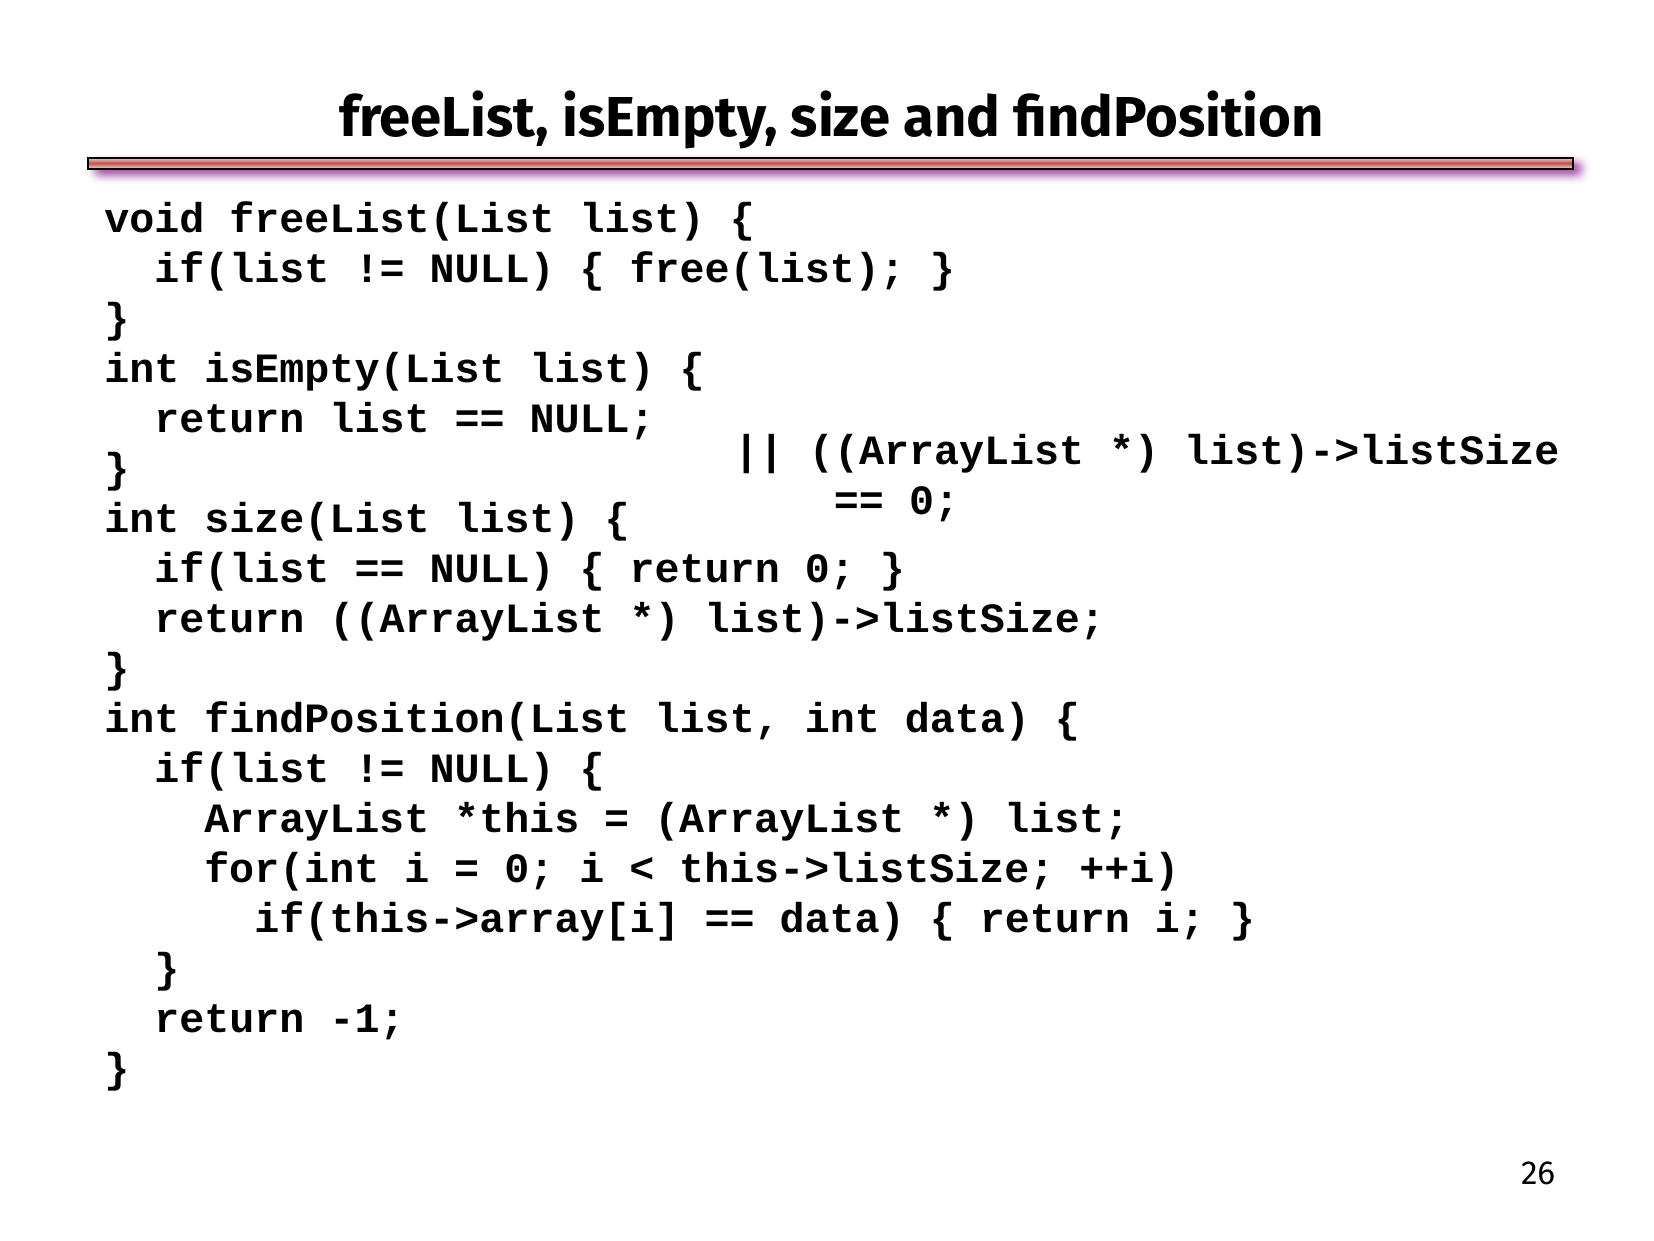

freeList, isEmpty, size and findPosition
void freeList(List list) {
  if(list != NULL) { free(list); }
}
int isEmpty(List list) {
  return list == NULL;
}
int size(List list) {
  if(list == NULL) { return 0; }
  return ((ArrayList *) list)->listSize;
}
int findPosition(List list, int data) {
  if(list != NULL) {
    ArrayList *this = (ArrayList *) list;
    for(int i = 0; i < this->listSize; ++i)
      if(this->array[i] == data) { return i; }
  }
  return -1;
}
|| ((ArrayList *) list)->listSize
    == 0;
26